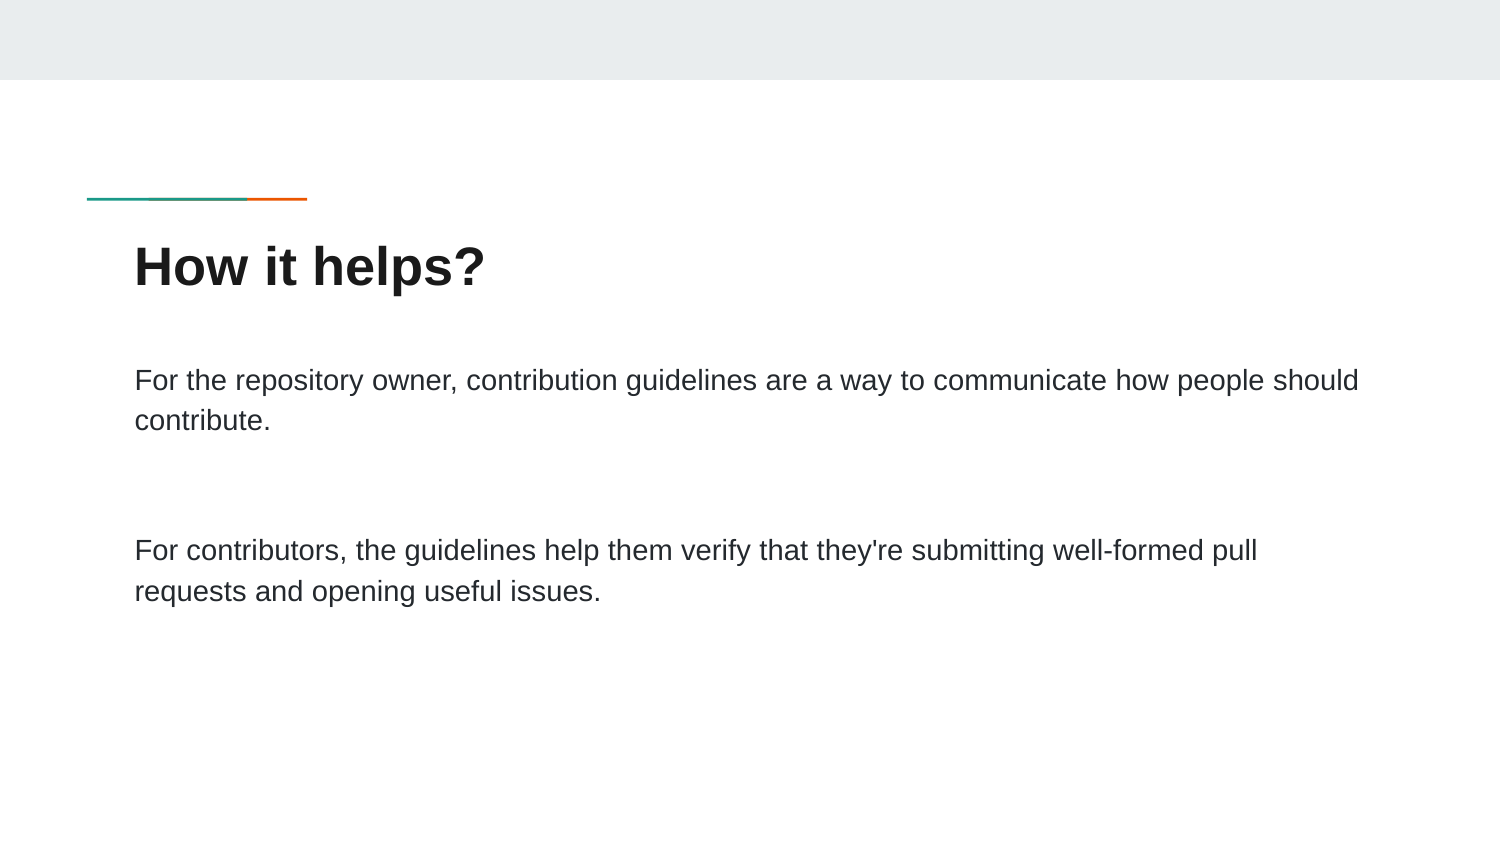

# How it helps?
For the repository owner, contribution guidelines are a way to communicate how people should contribute.

For contributors, the guidelines help them verify that they're submitting well-formed pull requests and opening useful issues.